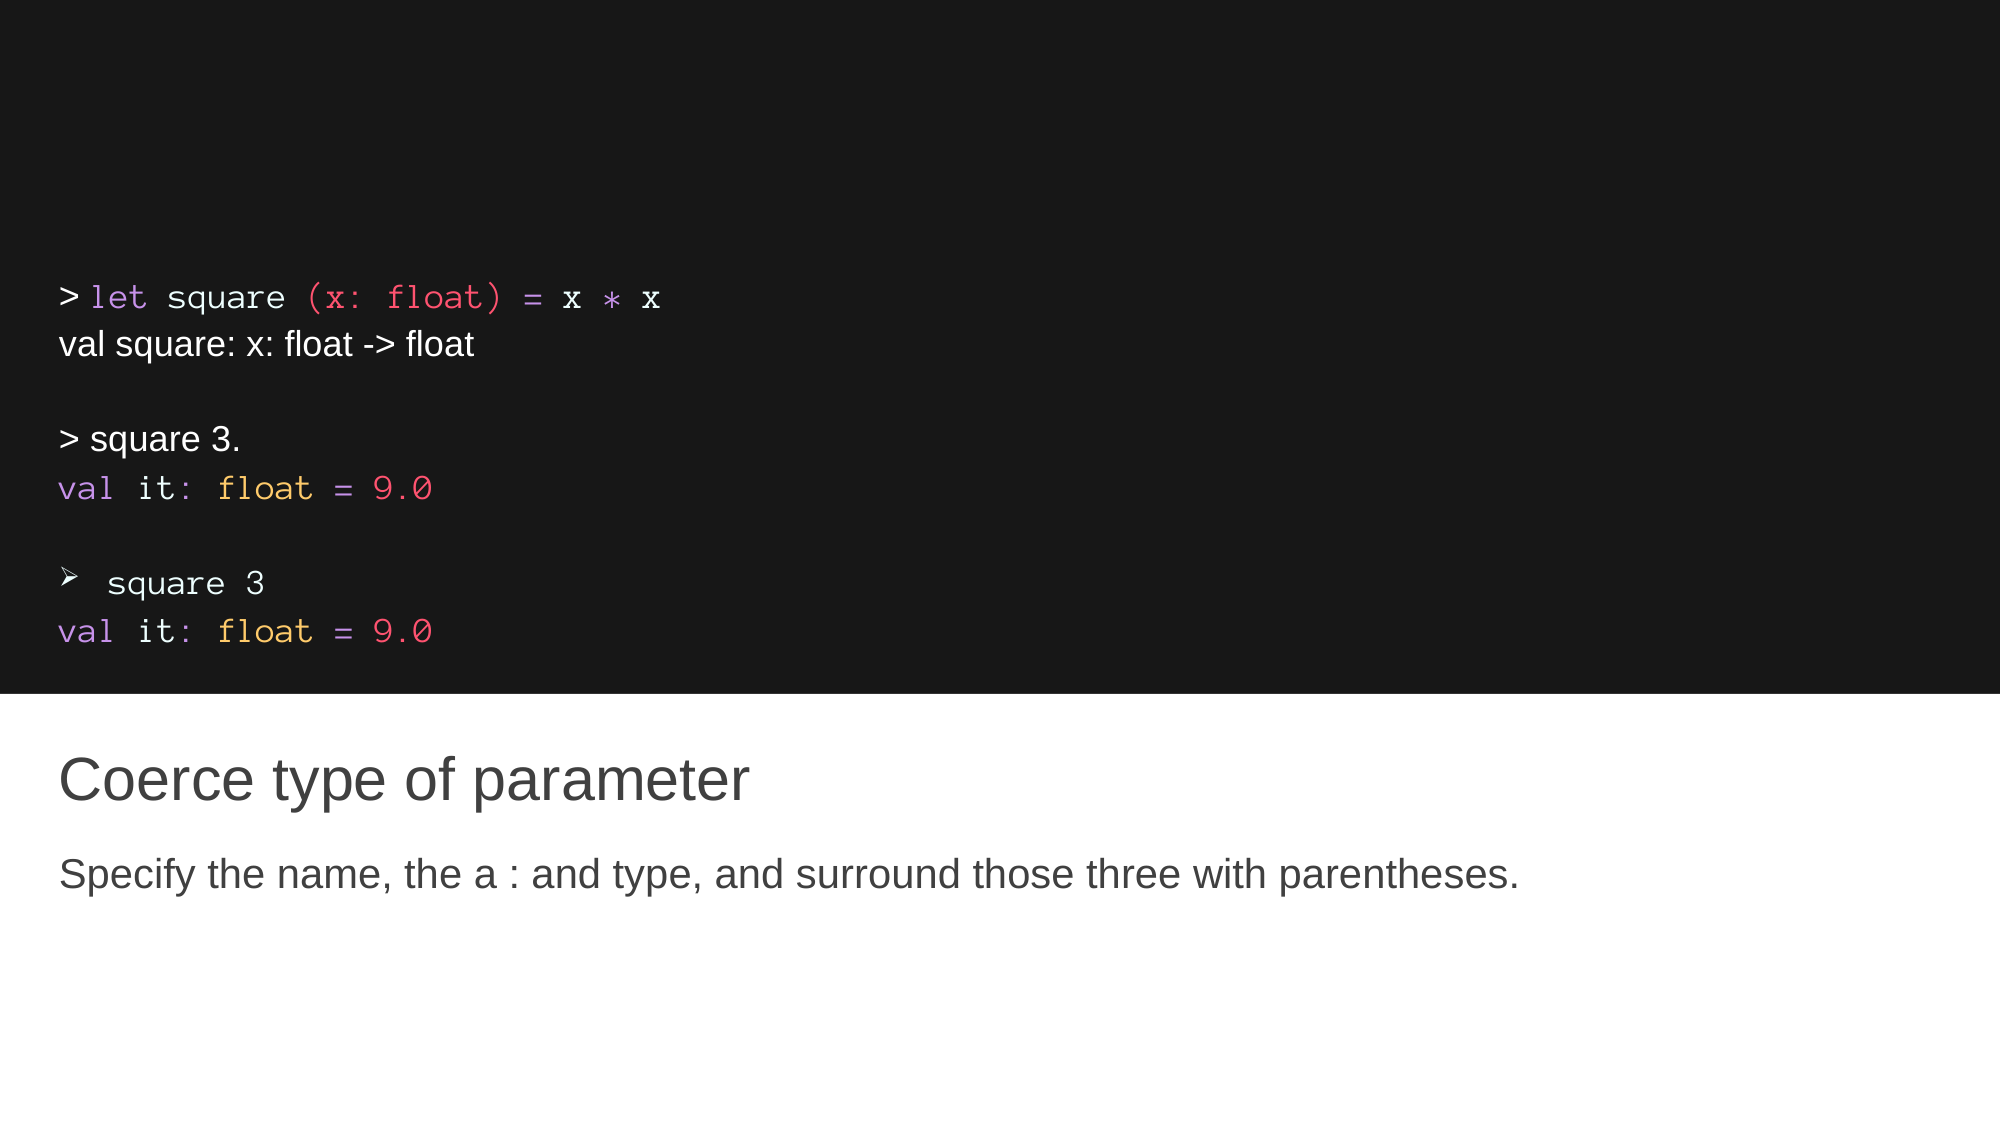

> let square (x: float) = x * x
val square: x: float -> float

> square 3.
val it: float = 9.0

square 3
val it: float = 9.0
# Coerce type of parameter
Specify the name, the a : and type, and surround those three with parentheses.